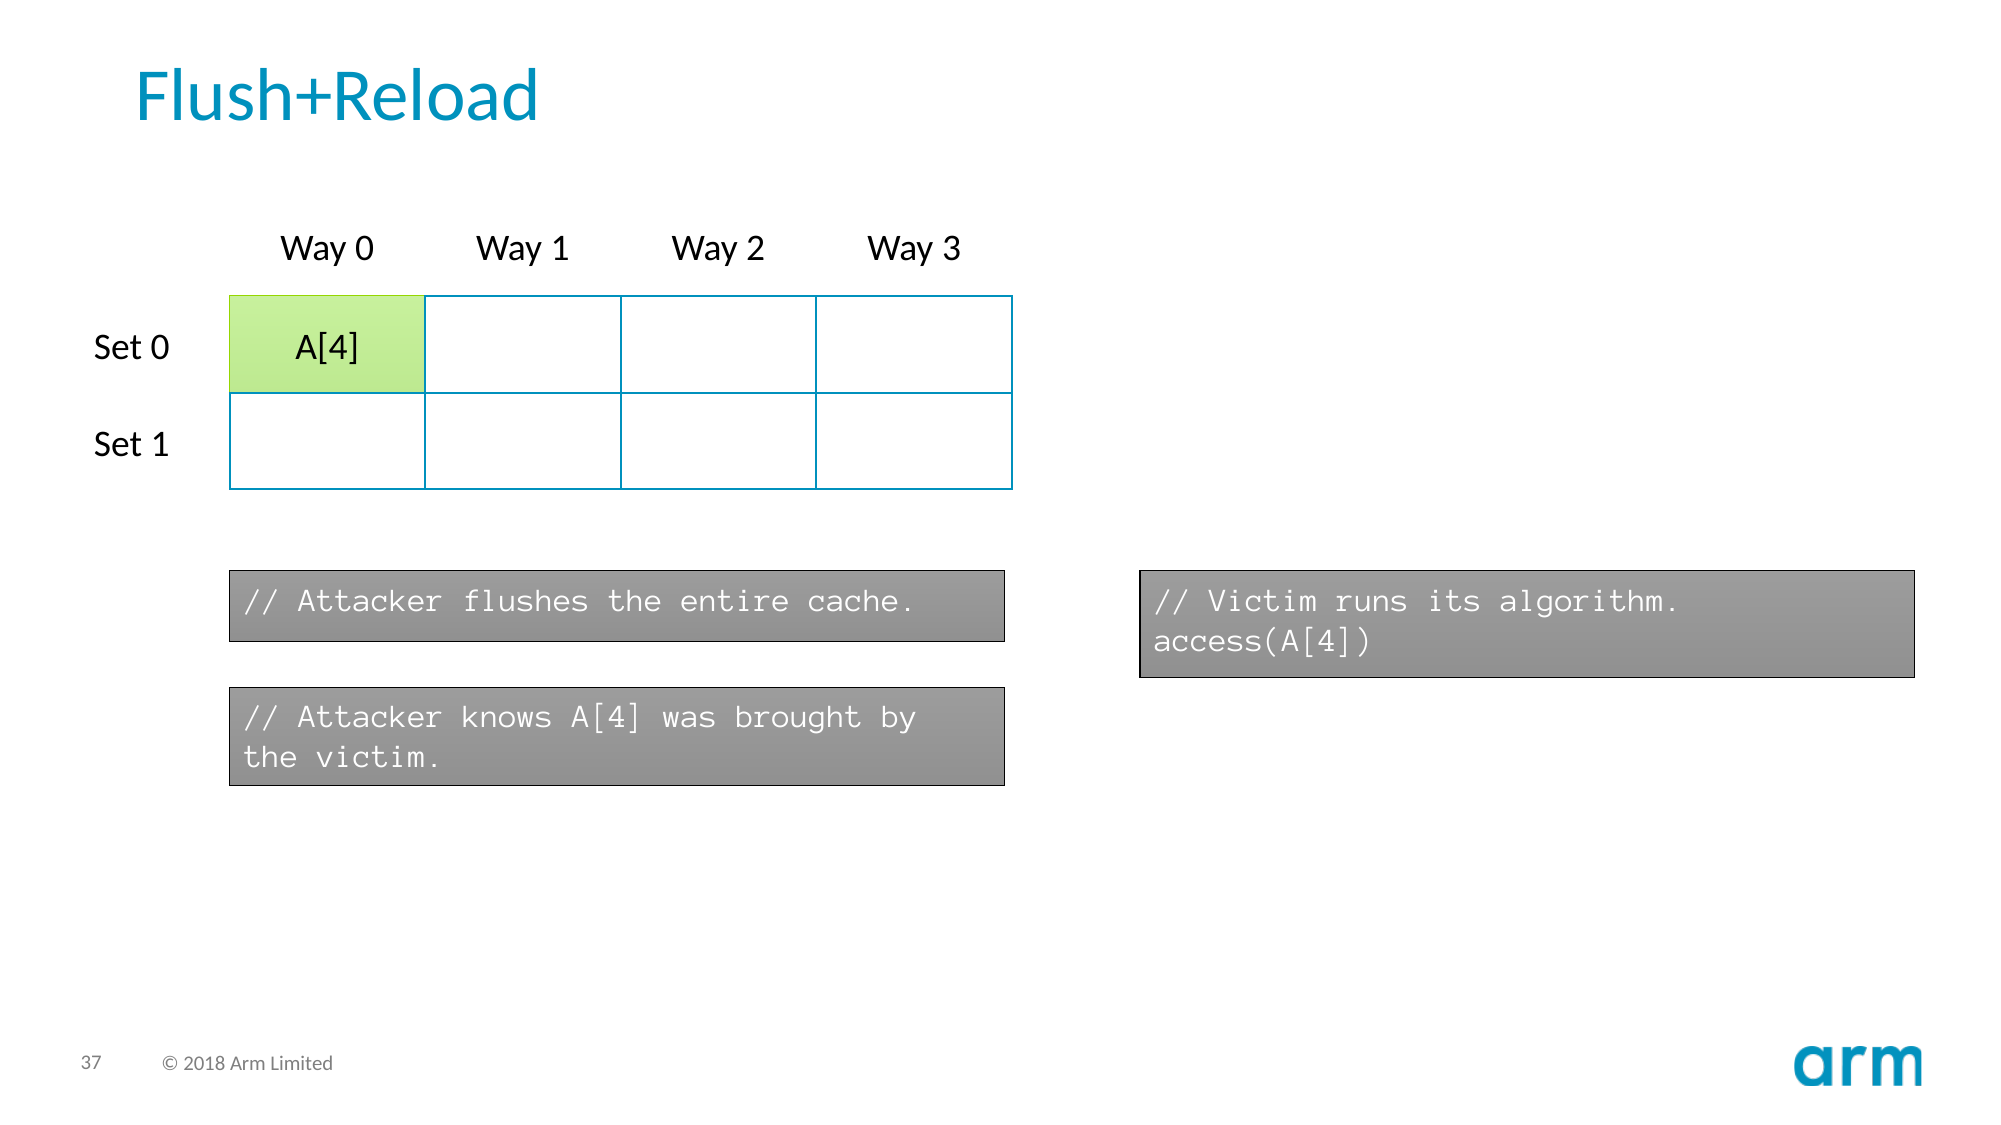

# Flush+Reload
Way 0
Way 1
Way 2
Way 3

A[4]

Set 0

Set 1
// Attacker flushes the entire cache.
// Victim runs its algorithm.
access(A[4])

// Attacker knows A[4] was brought by the victim.